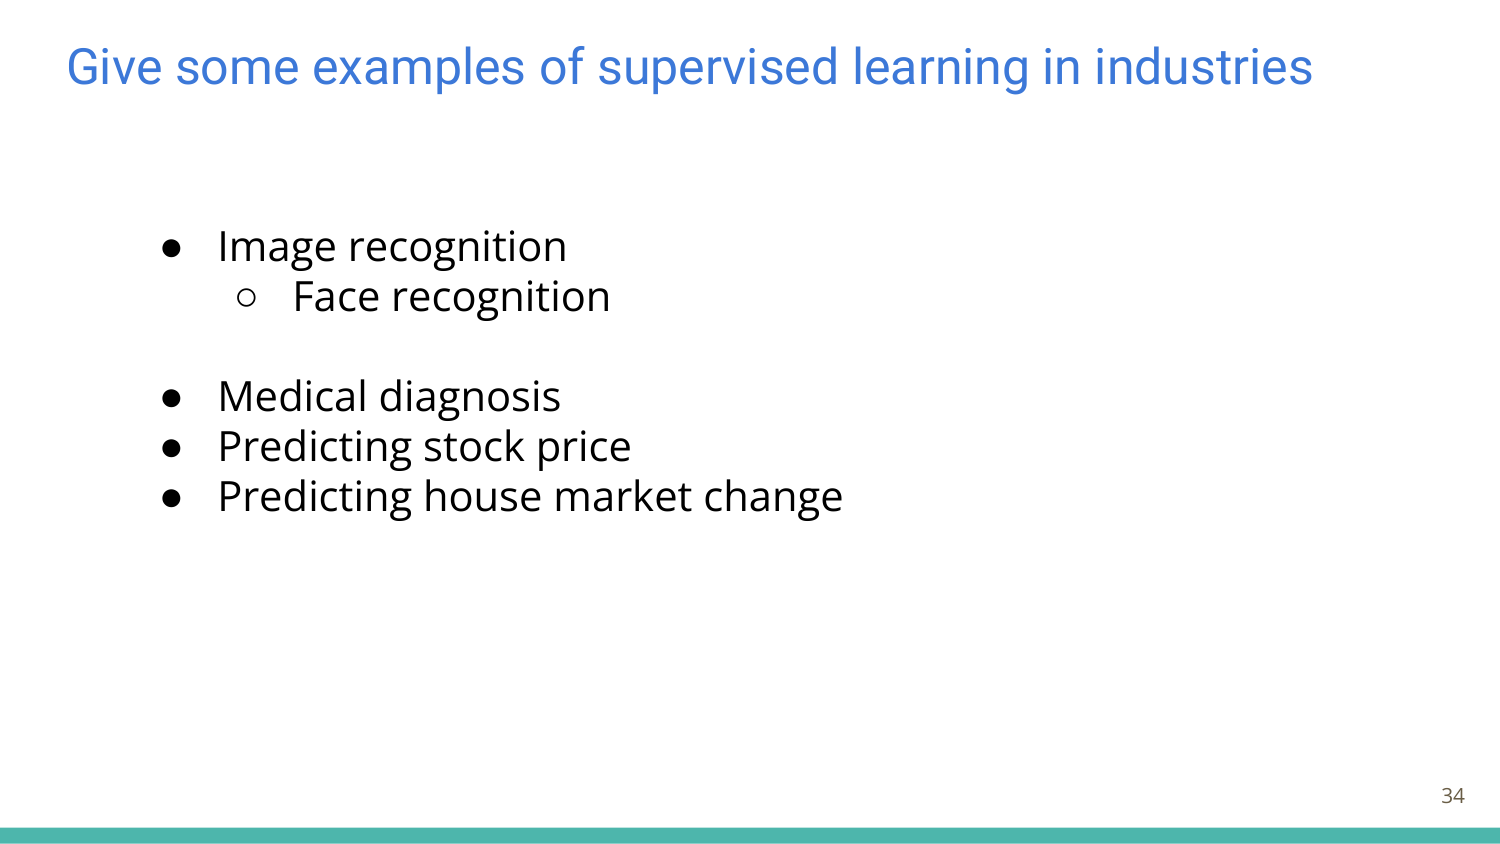

# Give some examples of supervised learning in industries
Image recognition
Face recognition

Medical diagnosis
Predicting stock price
Predicting house market change
34